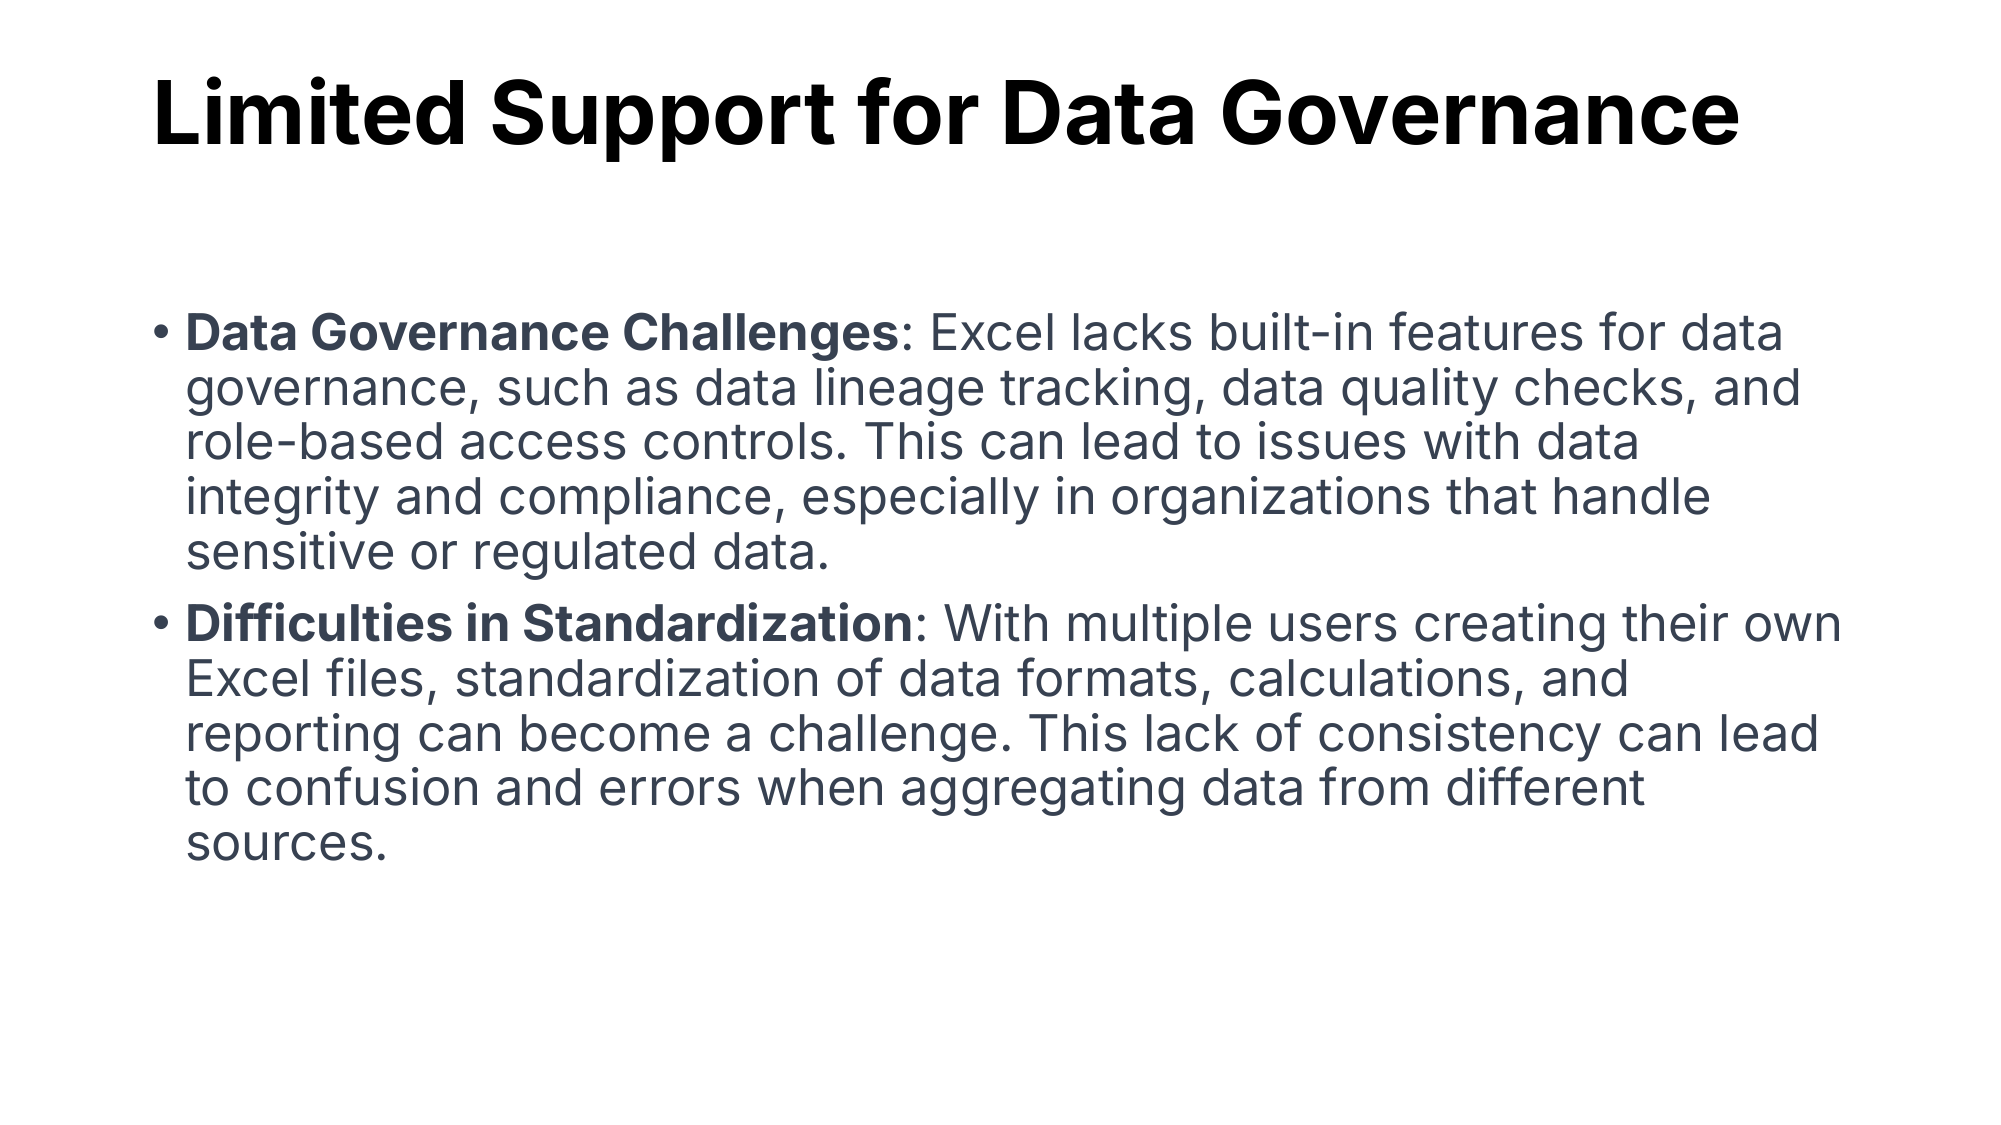

# Limited Support for Data Governance
Data Governance Challenges: Excel lacks built-in features for data governance, such as data lineage tracking, data quality checks, and role-based access controls. This can lead to issues with data integrity and compliance, especially in organizations that handle sensitive or regulated data.
Difficulties in Standardization: With multiple users creating their own Excel files, standardization of data formats, calculations, and reporting can become a challenge. This lack of consistency can lead to confusion and errors when aggregating data from different sources.